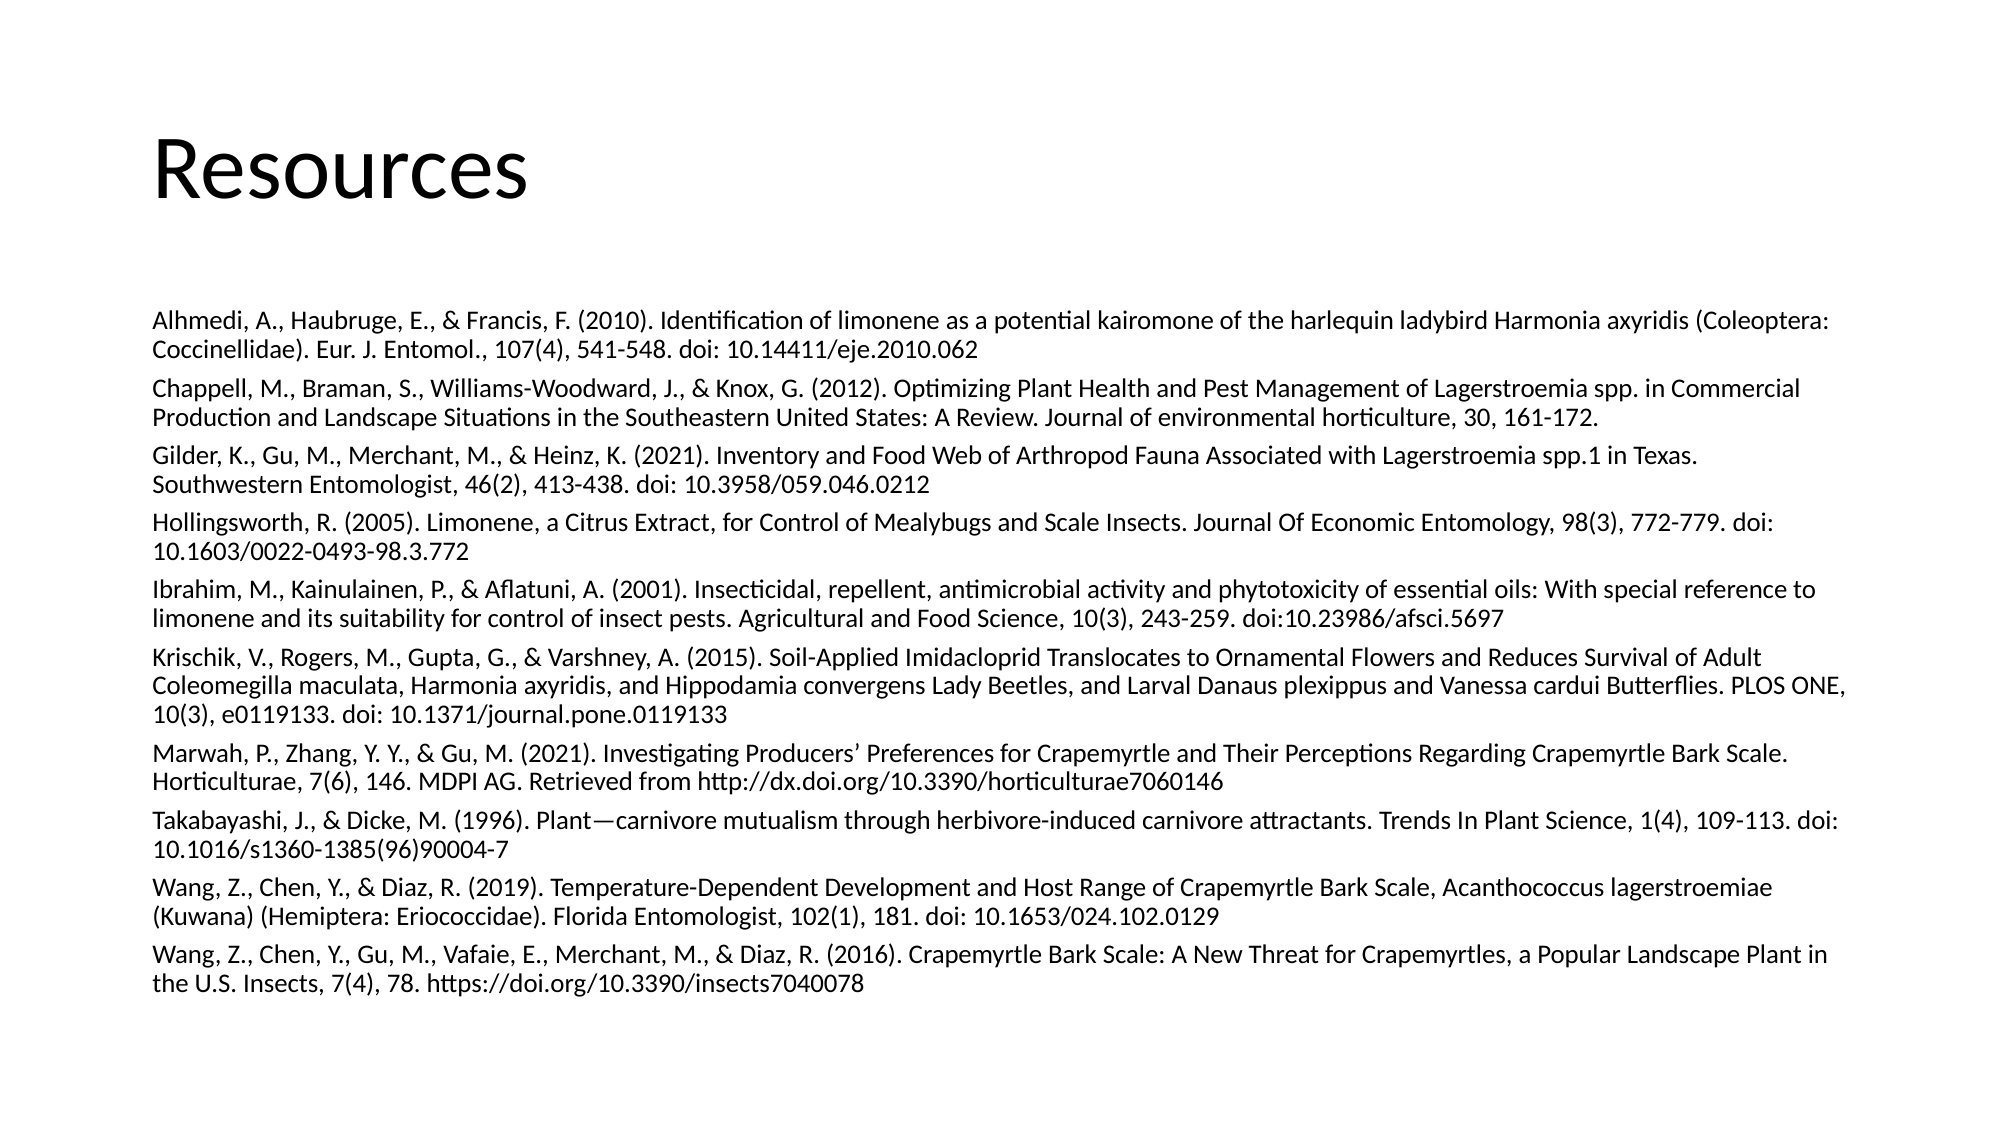

# Resources
Alhmedi, A., Haubruge, E., & Francis, F. (2010). Identification of limonene as a potential kairomone of the harlequin ladybird Harmonia axyridis (Coleoptera: Coccinellidae). Eur. J. Entomol., 107(4), 541-548. doi: 10.14411/eje.2010.062
Chappell, M., Braman, S., Williams-Woodward, J., & Knox, G. (2012). Optimizing Plant Health and Pest Management of Lagerstroemia spp. in Commercial Production and Landscape Situations in the Southeastern United States: A Review. Journal of environmental horticulture, 30, 161-172.
Gilder, K., Gu, M., Merchant, M., & Heinz, K. (2021). Inventory and Food Web of Arthropod Fauna Associated with Lagerstroemia spp.1 in Texas. Southwestern Entomologist, 46(2), 413-438. doi: 10.3958/059.046.0212
Hollingsworth, R. (2005). Limonene, a Citrus Extract, for Control of Mealybugs and Scale Insects. Journal Of Economic Entomology, 98(3), 772-779. doi: 10.1603/0022-0493-98.3.772
Ibrahim, M., Kainulainen, P., & Aflatuni, A. (2001). Insecticidal, repellent, antimicrobial activity and phytotoxicity of essential oils: With special reference to limonene and its suitability for control of insect pests. Agricultural and Food Science, 10(3), 243-259. doi:10.23986/afsci.5697
Krischik, V., Rogers, M., Gupta, G., & Varshney, A. (2015). Soil-Applied Imidacloprid Translocates to Ornamental Flowers and Reduces Survival of Adult Coleomegilla maculata, Harmonia axyridis, and Hippodamia convergens Lady Beetles, and Larval Danaus plexippus and Vanessa cardui Butterflies. PLOS ONE, 10(3), e0119133. doi: 10.1371/journal.pone.0119133
Marwah, P., Zhang, Y. Y., & Gu, M. (2021). Investigating Producers’ Preferences for Crapemyrtle and Their Perceptions Regarding Crapemyrtle Bark Scale. Horticulturae, 7(6), 146. MDPI AG. Retrieved from http://dx.doi.org/10.3390/horticulturae7060146
Takabayashi, J., & Dicke, M. (1996). Plant—carnivore mutualism through herbivore-induced carnivore attractants. Trends In Plant Science, 1(4), 109-113. doi: 10.1016/s1360-1385(96)90004-7
Wang, Z., Chen, Y., & Diaz, R. (2019). Temperature-Dependent Development and Host Range of Crapemyrtle Bark Scale, Acanthococcus lagerstroemiae (Kuwana) (Hemiptera: Eriococcidae). Florida Entomologist, 102(1), 181. doi: 10.1653/024.102.0129
Wang, Z., Chen, Y., Gu, M., Vafaie, E., Merchant, M., & Diaz, R. (2016). Crapemyrtle Bark Scale: A New Threat for Crapemyrtles, a Popular Landscape Plant in the U.S. Insects, 7(4), 78. https://doi.org/10.3390/insects7040078